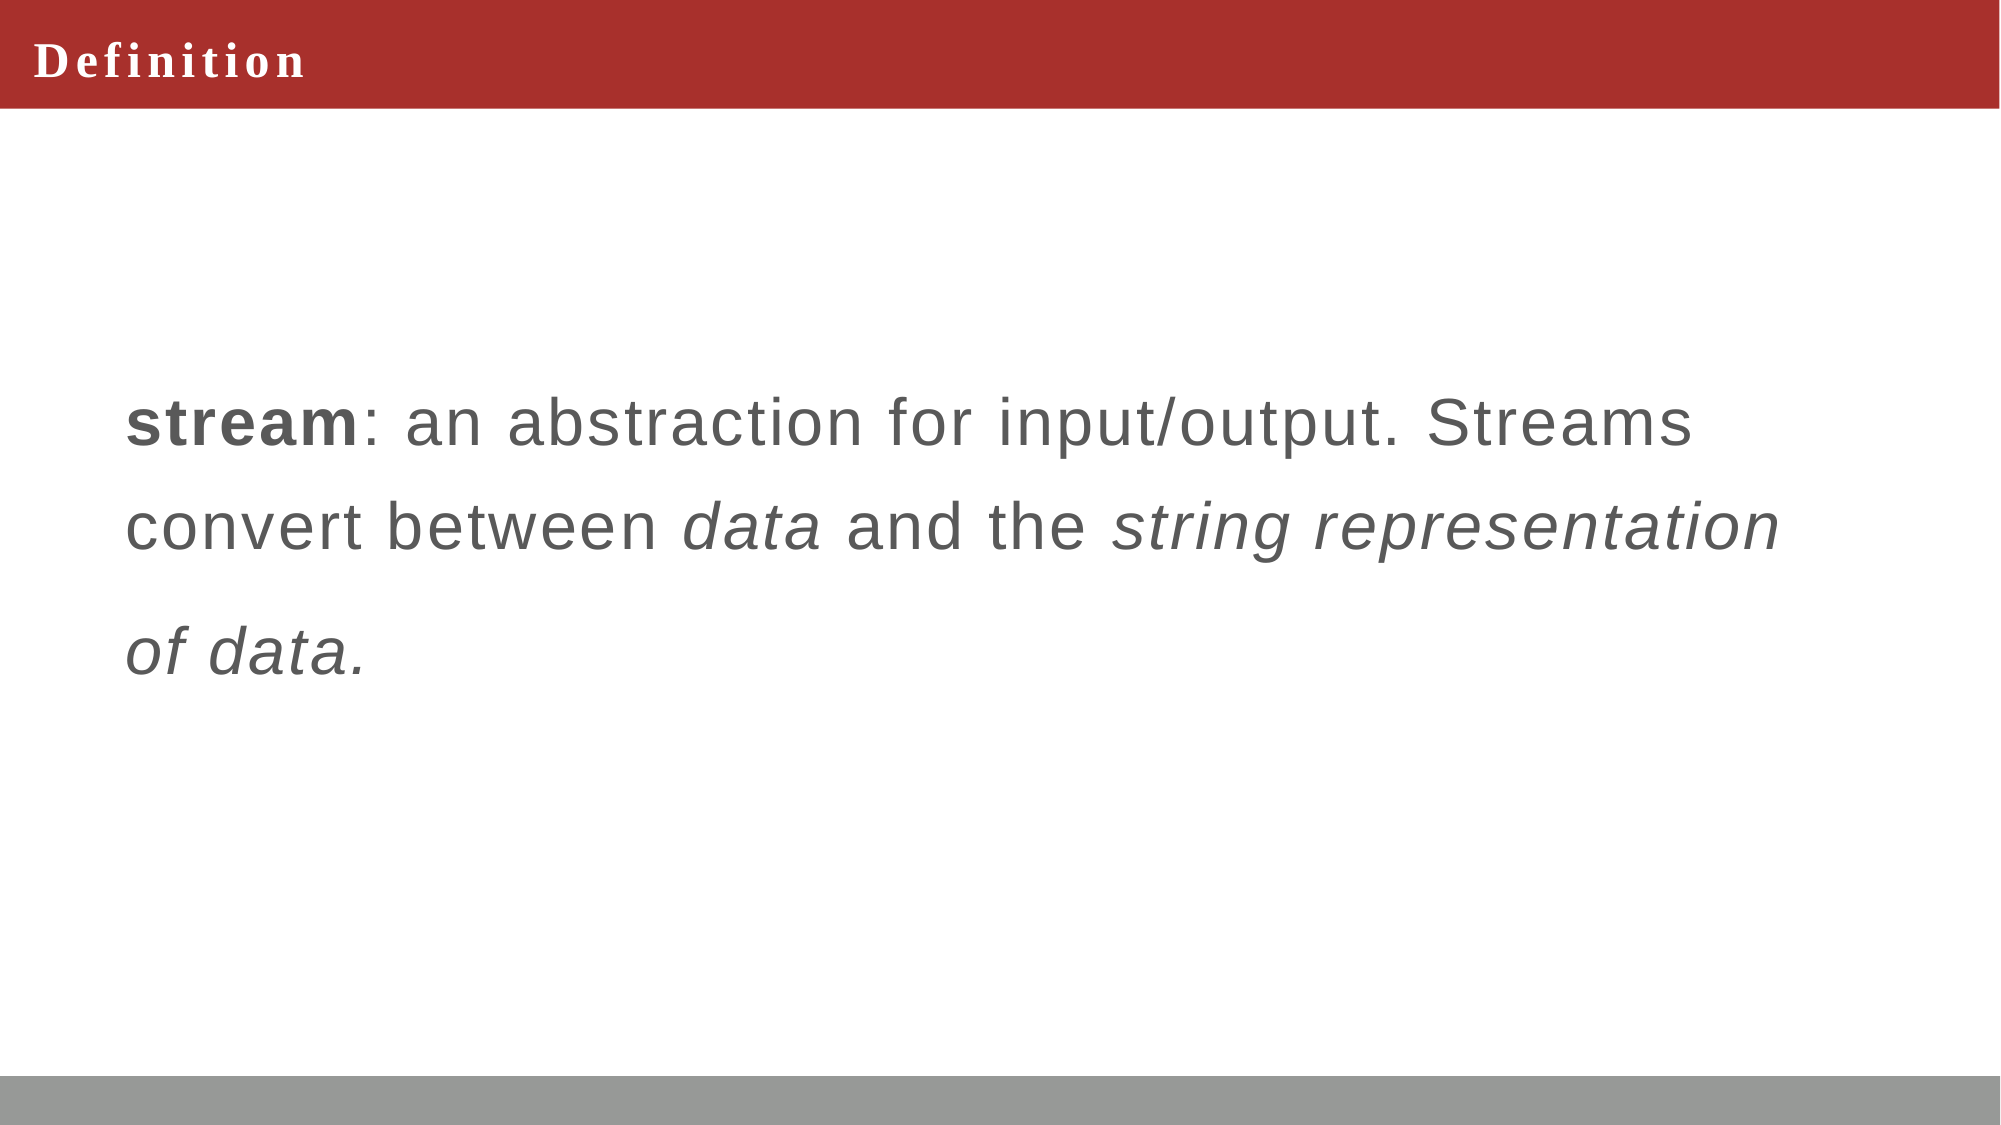

# Definition
stream: an abstraction for input/output. Streams convert between data and the string representation
of data.
5